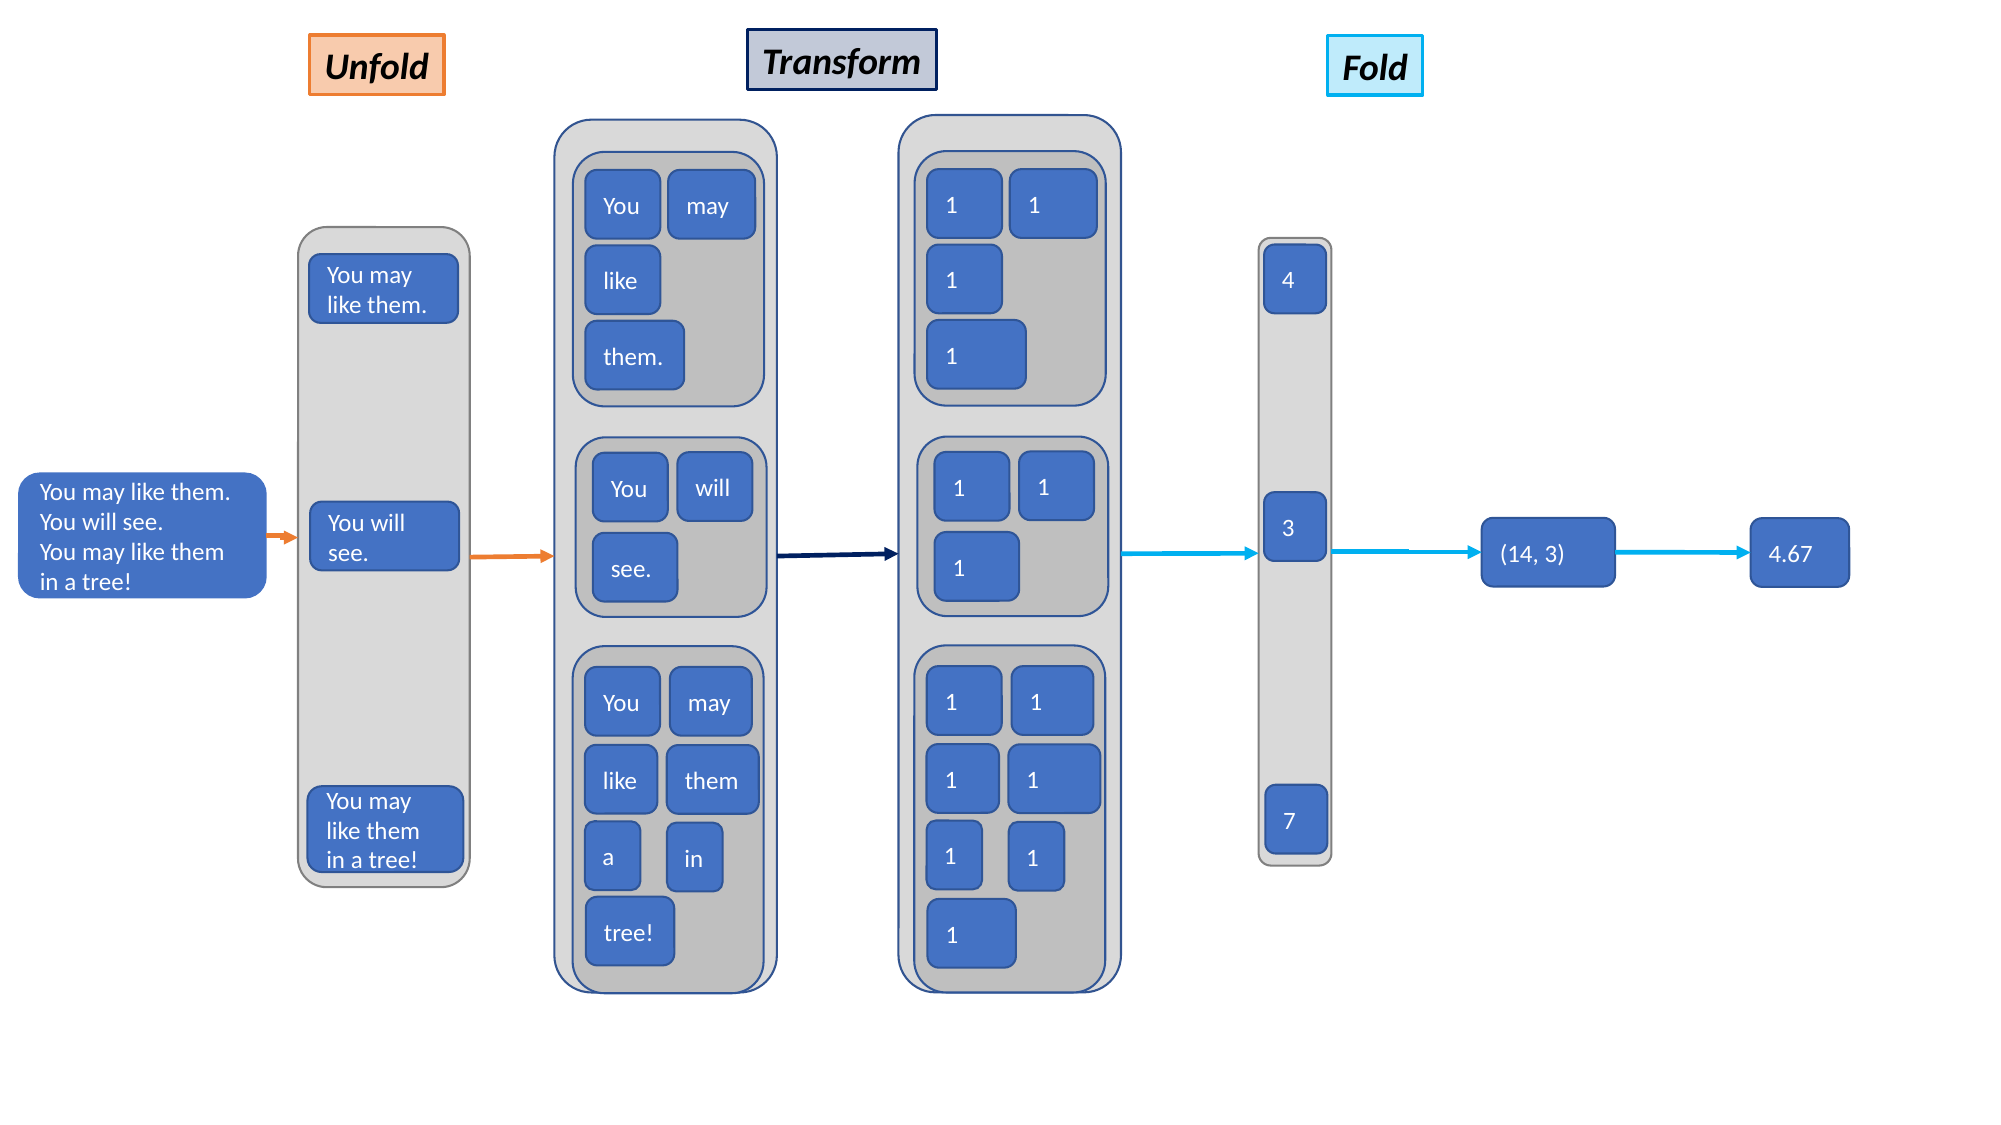

Transform
Unfold
Fold

1
1
You
may

1
4
like
You may like them.
1
them.

1
1
will
You
You may like them.
You will see.
You may like them in a tree!
3
You will see.
(14, 3)
4.67
1
see.

1
1
You
may
1
1
like
them
7
You may like them in a tree!
1
a
1
in
tree!
1